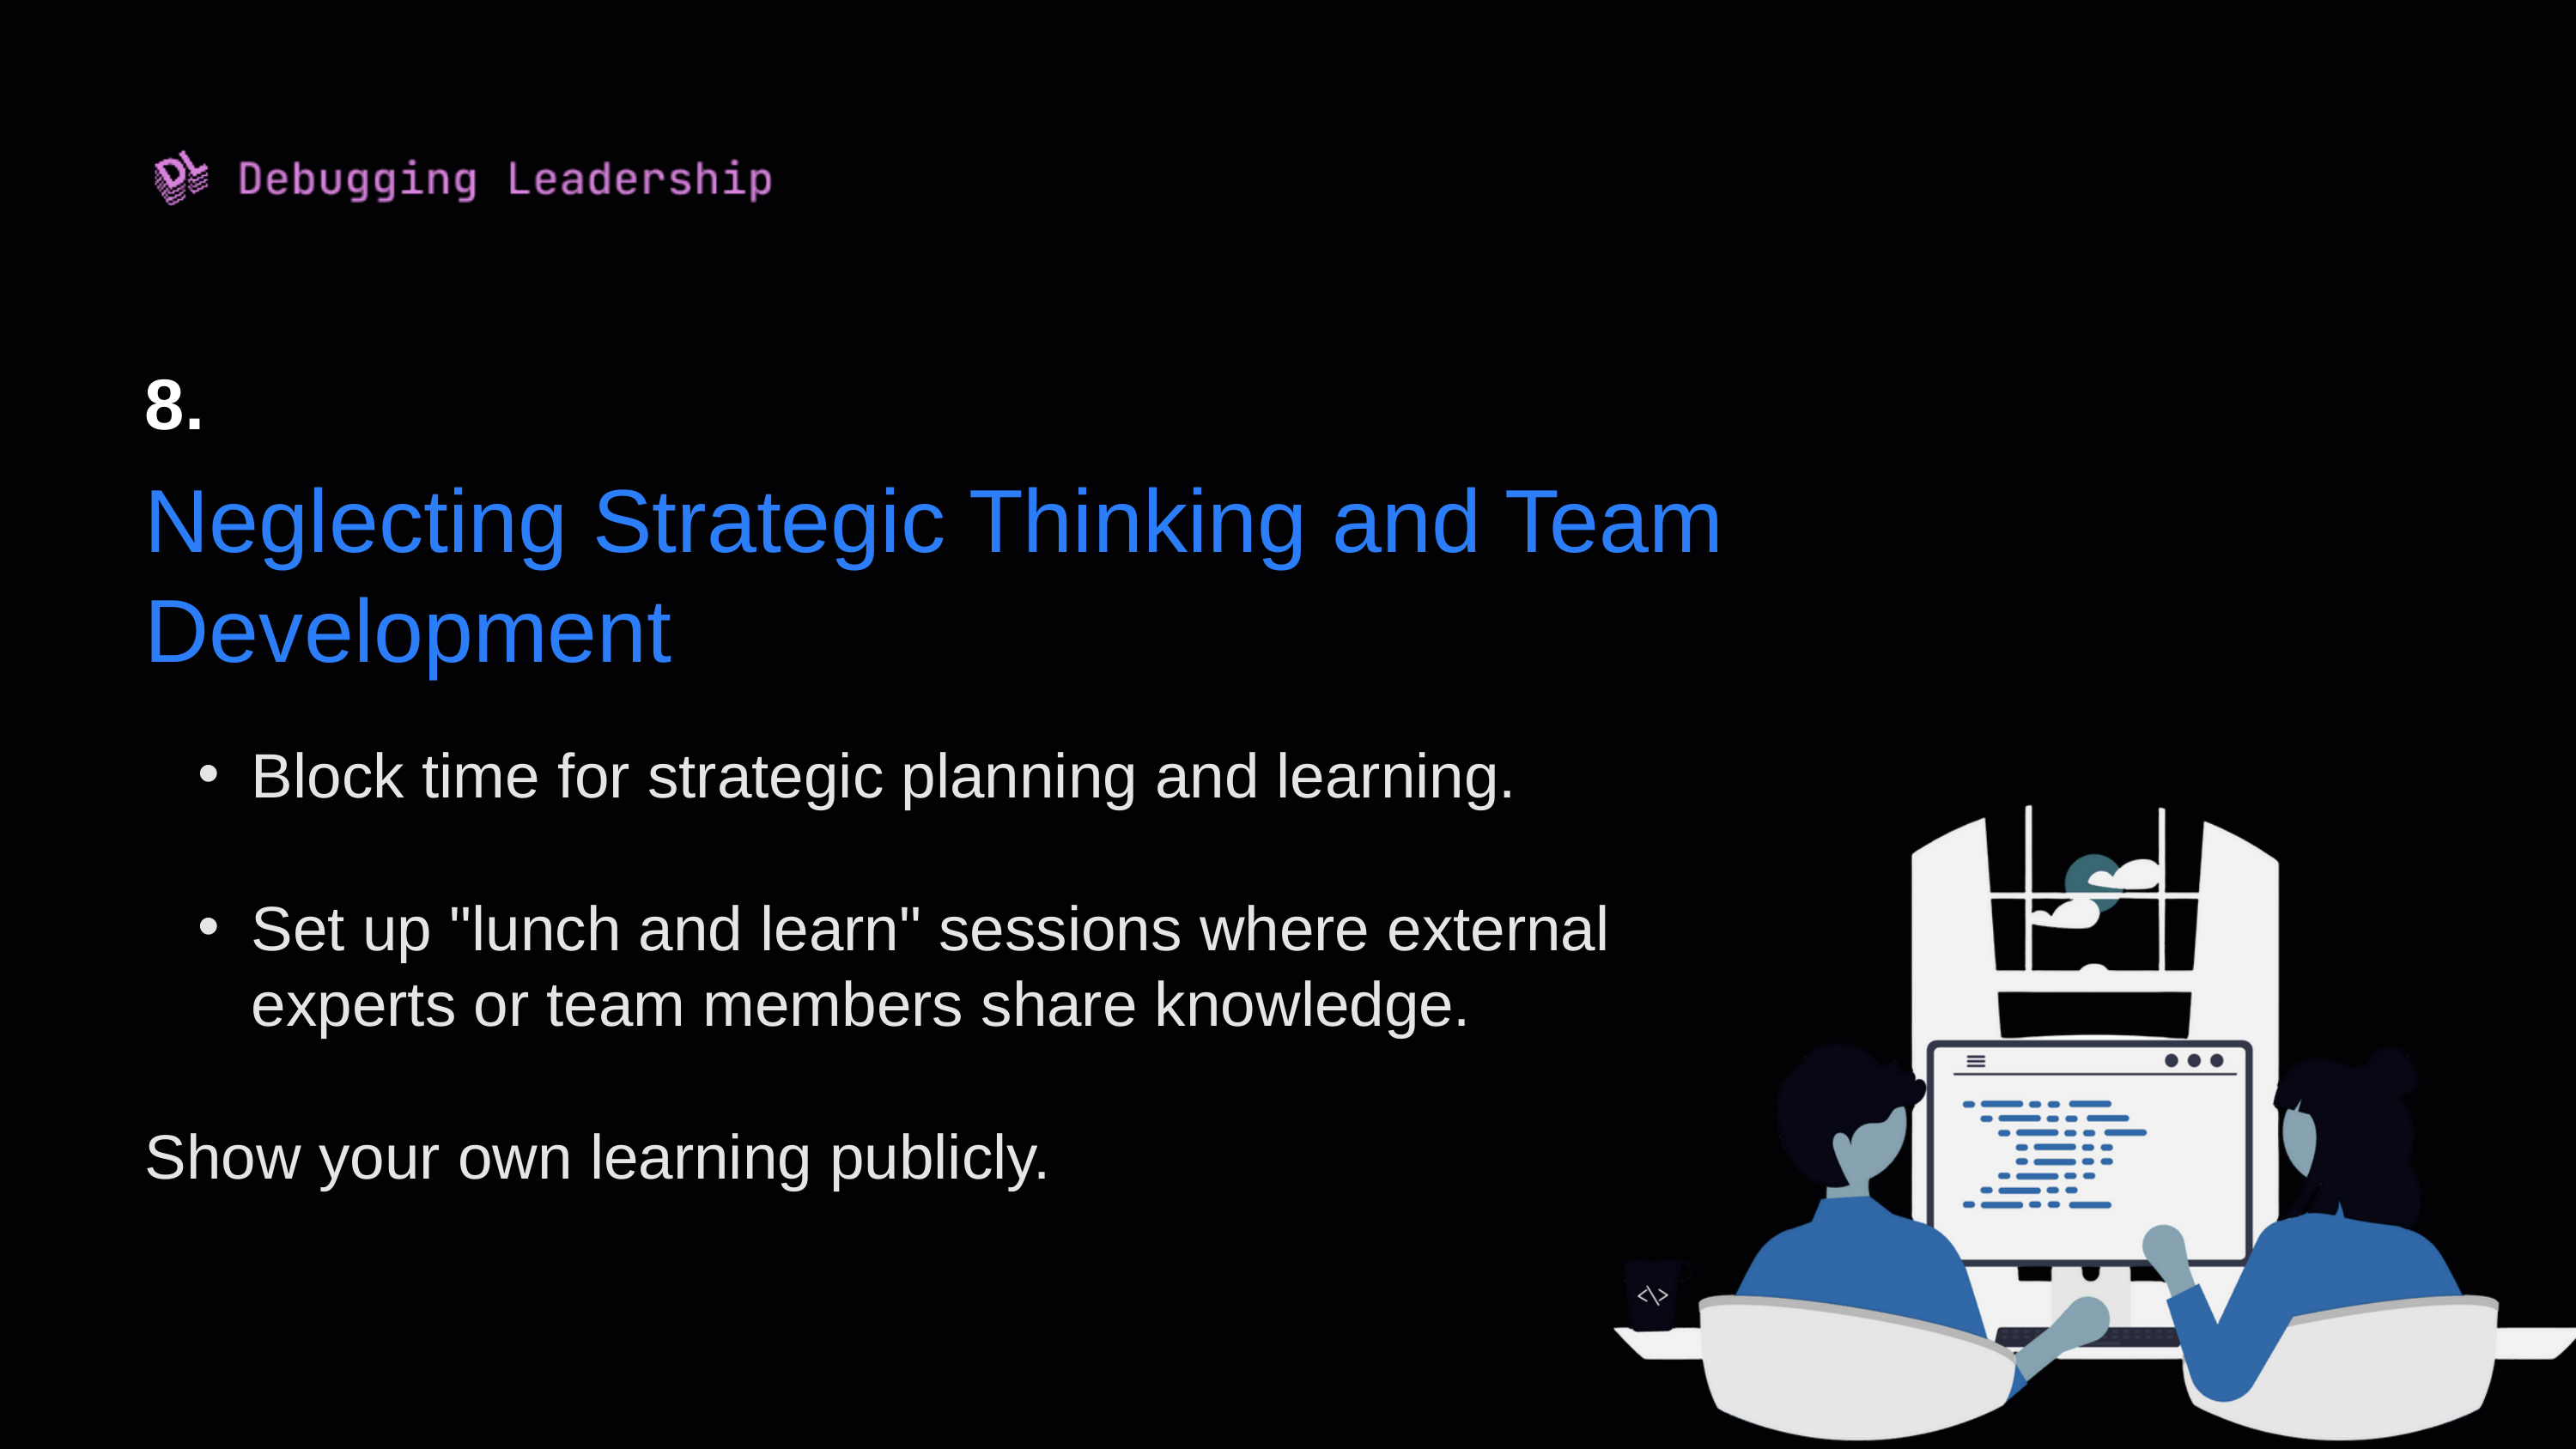

8.
Neglecting Strategic Thinking and Team Development
Block time for strategic planning and learning.

Set up "lunch and learn" sessions where external experts or team members share knowledge.

Show your own learning publicly.